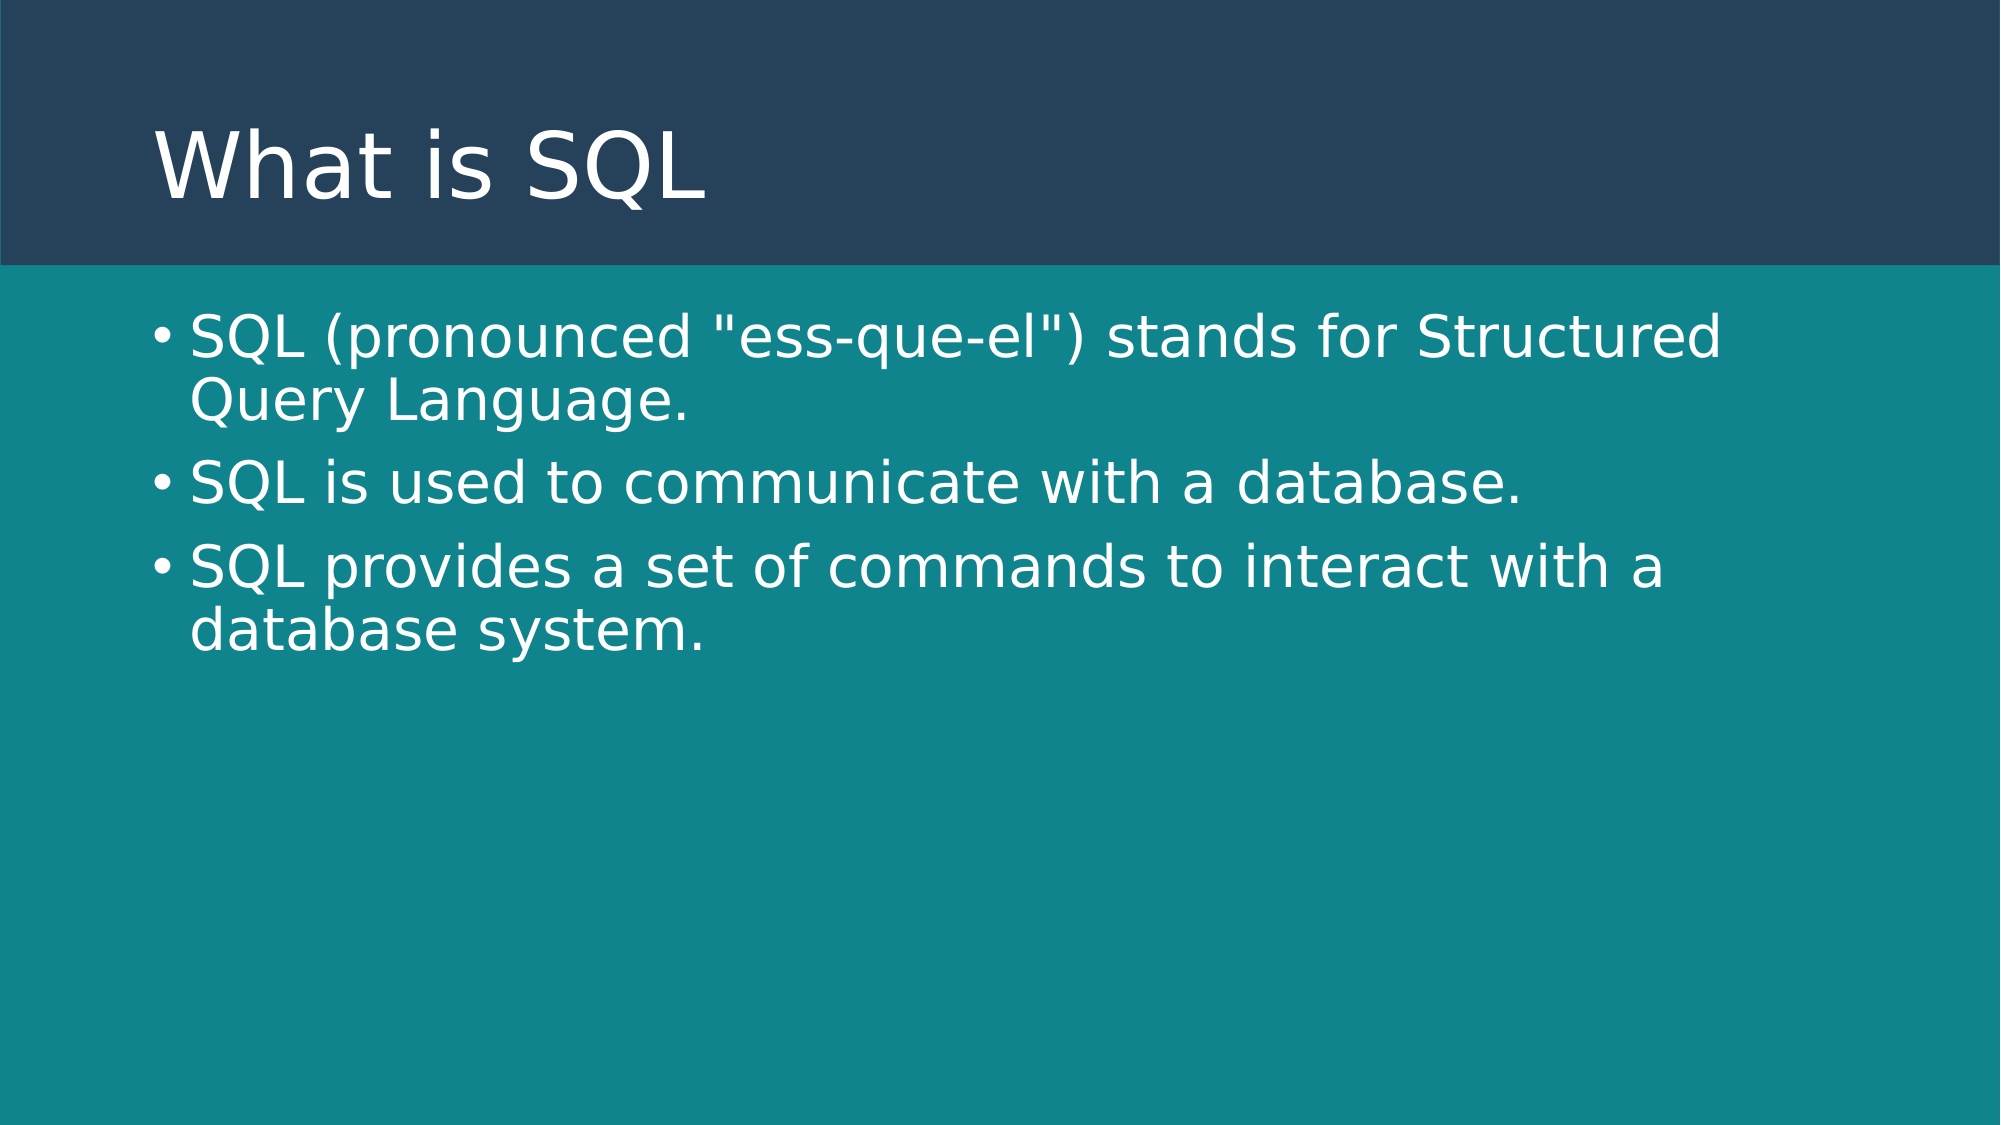

# What is SQL
SQL (pronounced "ess-que-el") stands for Structured Query Language.
SQL is used to communicate with a database.
SQL provides a set of commands to interact with a database system.